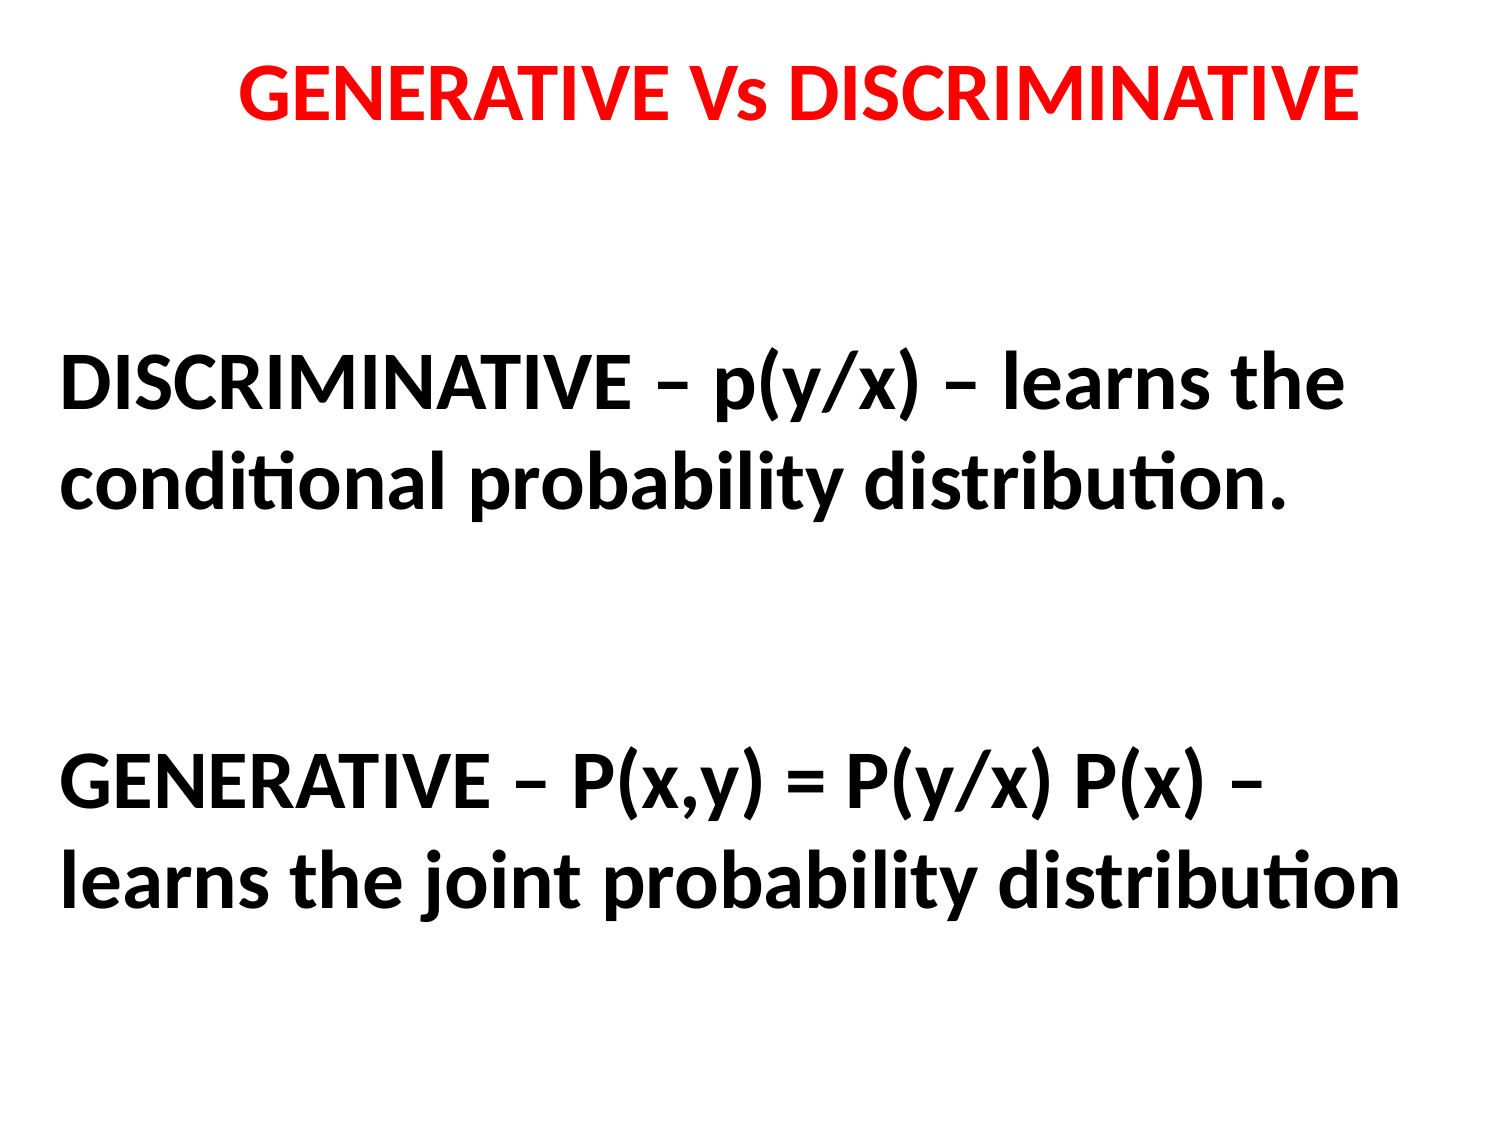

# GENERATIVE Vs DISCRIMINATIVE

DISCRIMINATIVE – p(y/x) – learns the conditional probability distribution.

GENERATIVE – P(x,y) = P(y/x) P(x) – learns the joint probability distribution